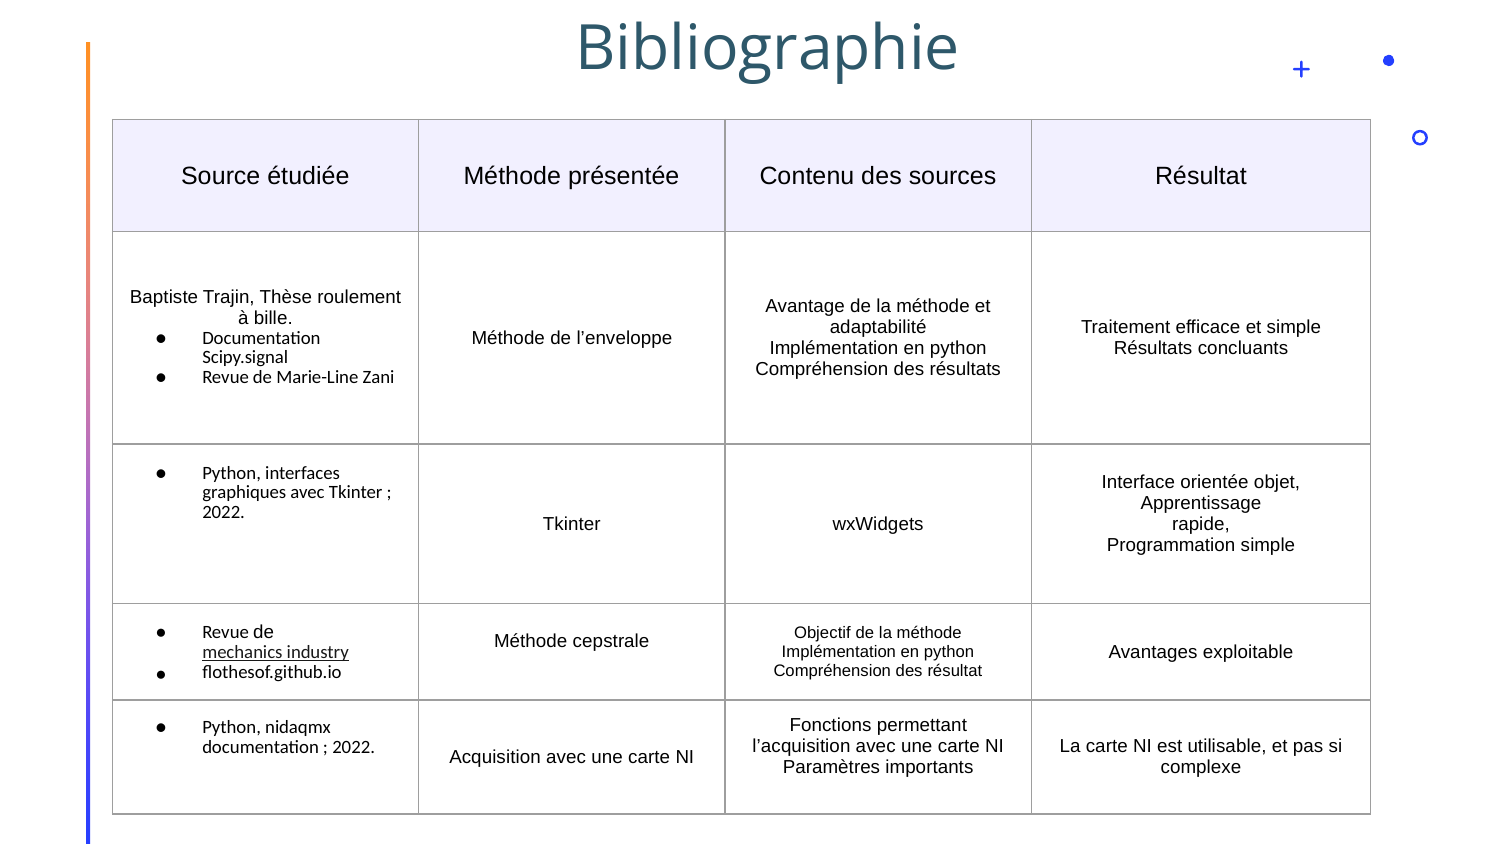

# Bibliographie

| Source étudiée | Méthode présentée | Contenu des sources | Résultat |
| --- | --- | --- | --- |
| Baptiste Trajin, Thèse roulement à bille. Documentation Scipy.signal Revue de Marie-Line Zani | Méthode de l’enveloppe | Avantage de la méthode et adaptabilité Implémentation en python Compréhension des résultats | Traitement efficace et simple Résultats concluants |
| Python, interfaces graphiques avec Tkinter ; 2022. | Tkinter | wxWidgets | Interface orientée objet, Apprentissage rapide, Programmation simple |
| Revue de mechanics industry flothesof.github.io | Méthode cepstrale | Objectif de la méthode Implémentation en python Compréhension des résultat | Avantages exploitable |
| Python, nidaqmx documentation ; 2022. | Acquisition avec une carte NI | Fonctions permettant l’acquisition avec une carte NI Paramètres importants | La carte NI est utilisable, et pas si complexe |